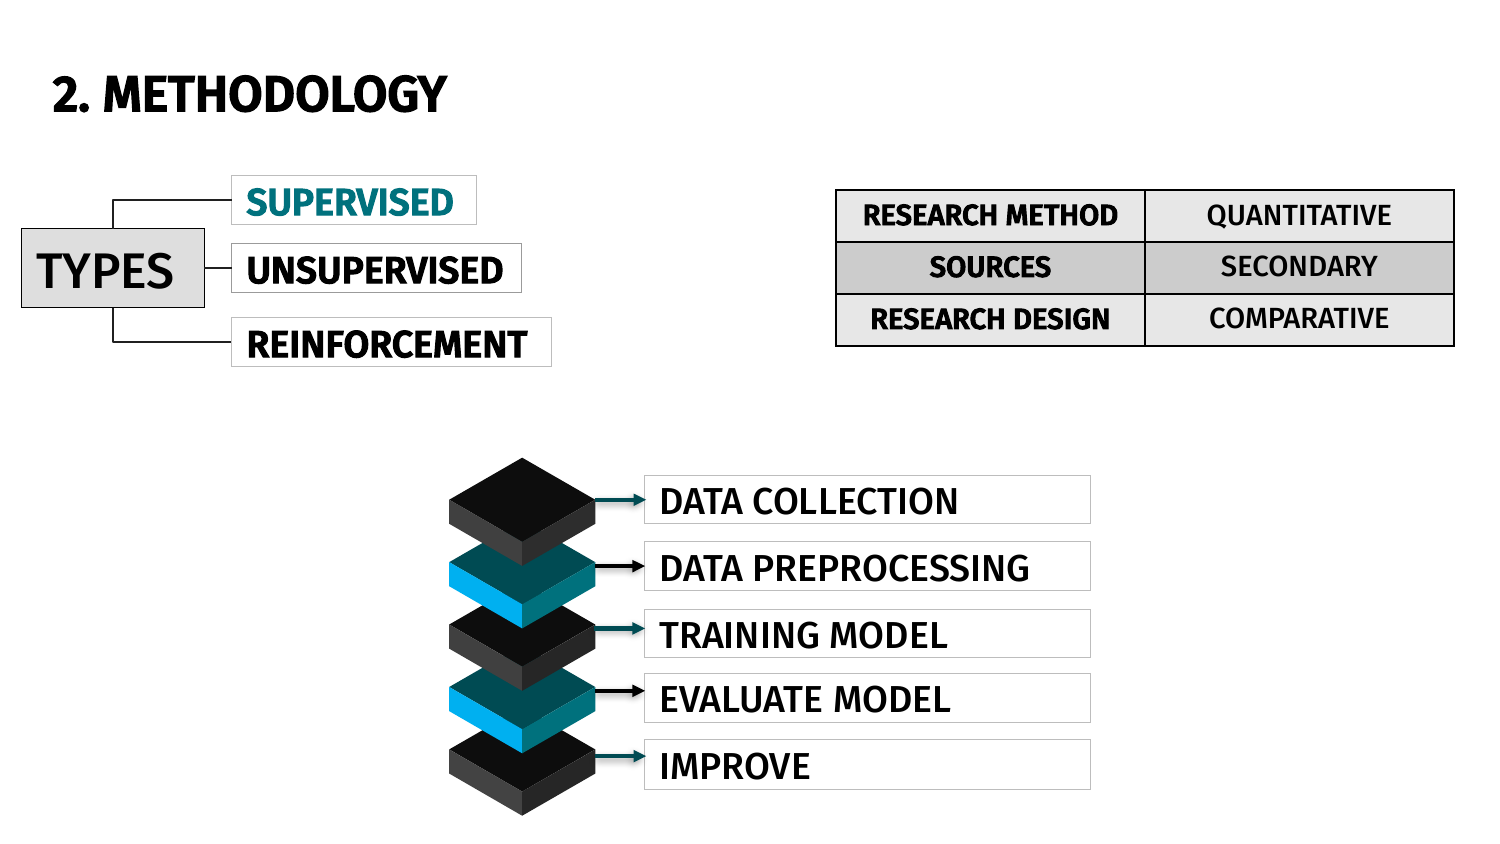

2. METHODOLOGY
SUPERVISED
TYPES
UNSUPERVISED
REINFORCEMENT
| RESEARCH METHOD | QUANTITATIVE |
| --- | --- |
| SOURCES | SECONDARY |
| RESEARCH DESIGN | COMPARATIVE |

DATA COLLECTION

DATA PREPROCESSING

TRAINING MODEL

EVALUATE MODEL

IMPROVE